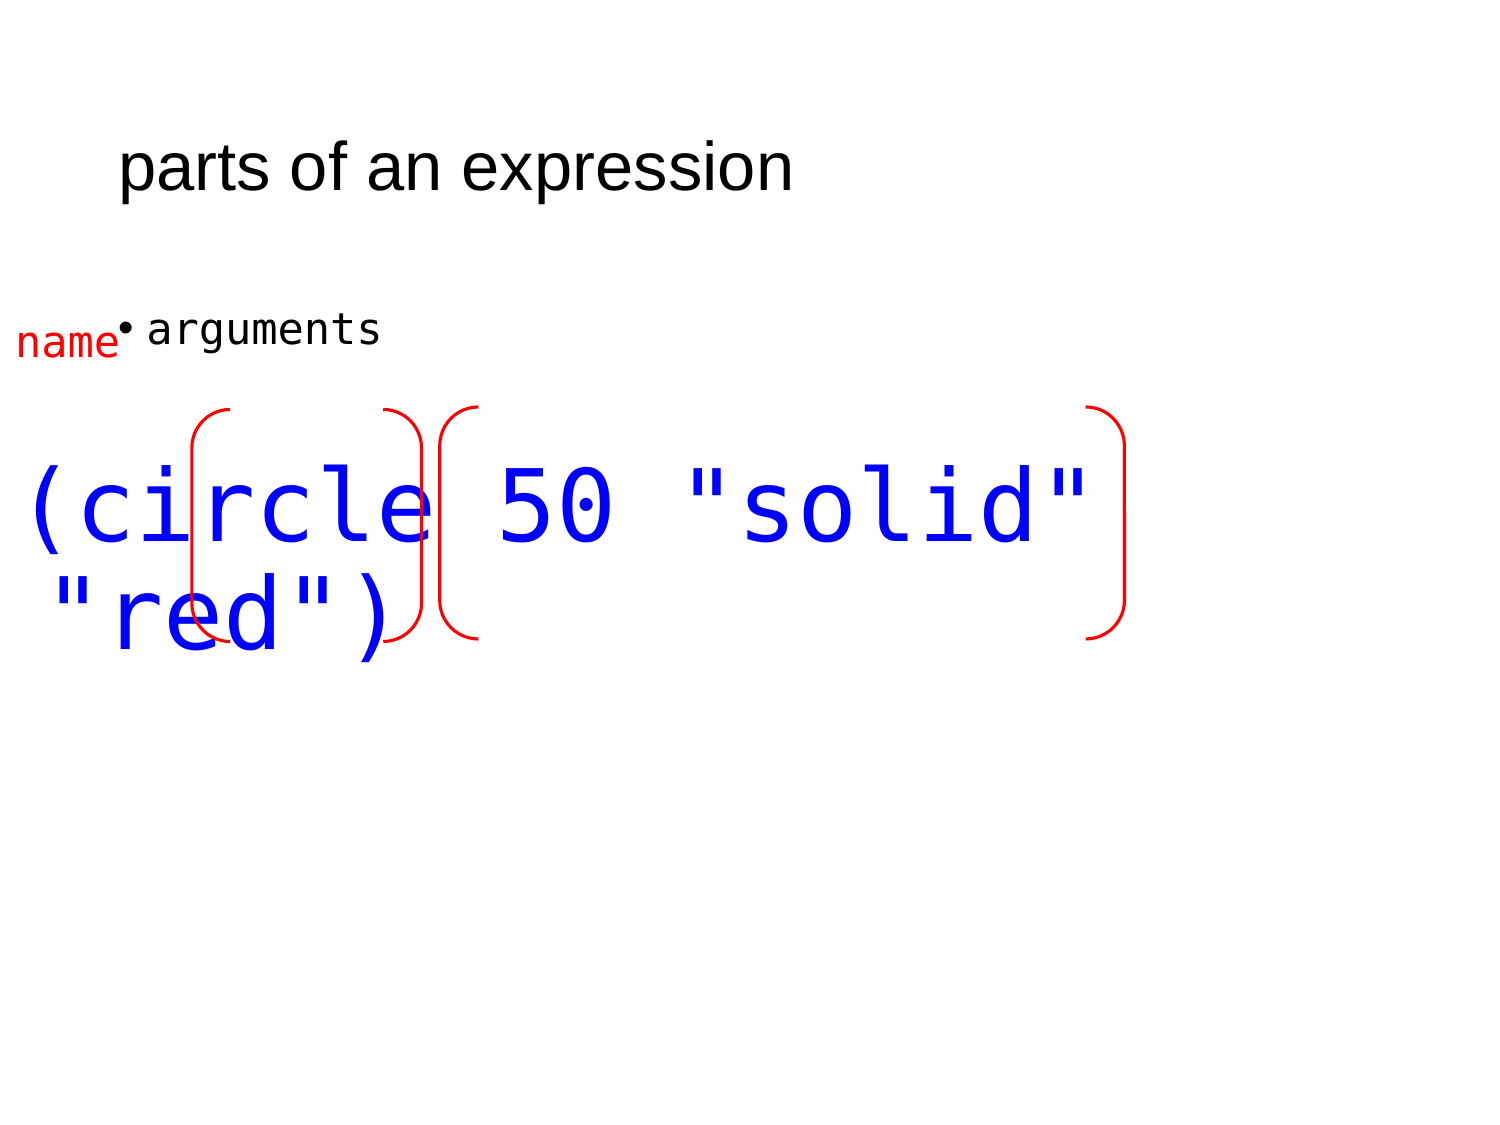

# parts of an expression
arguments
name

(circle 50 "solid" "red")